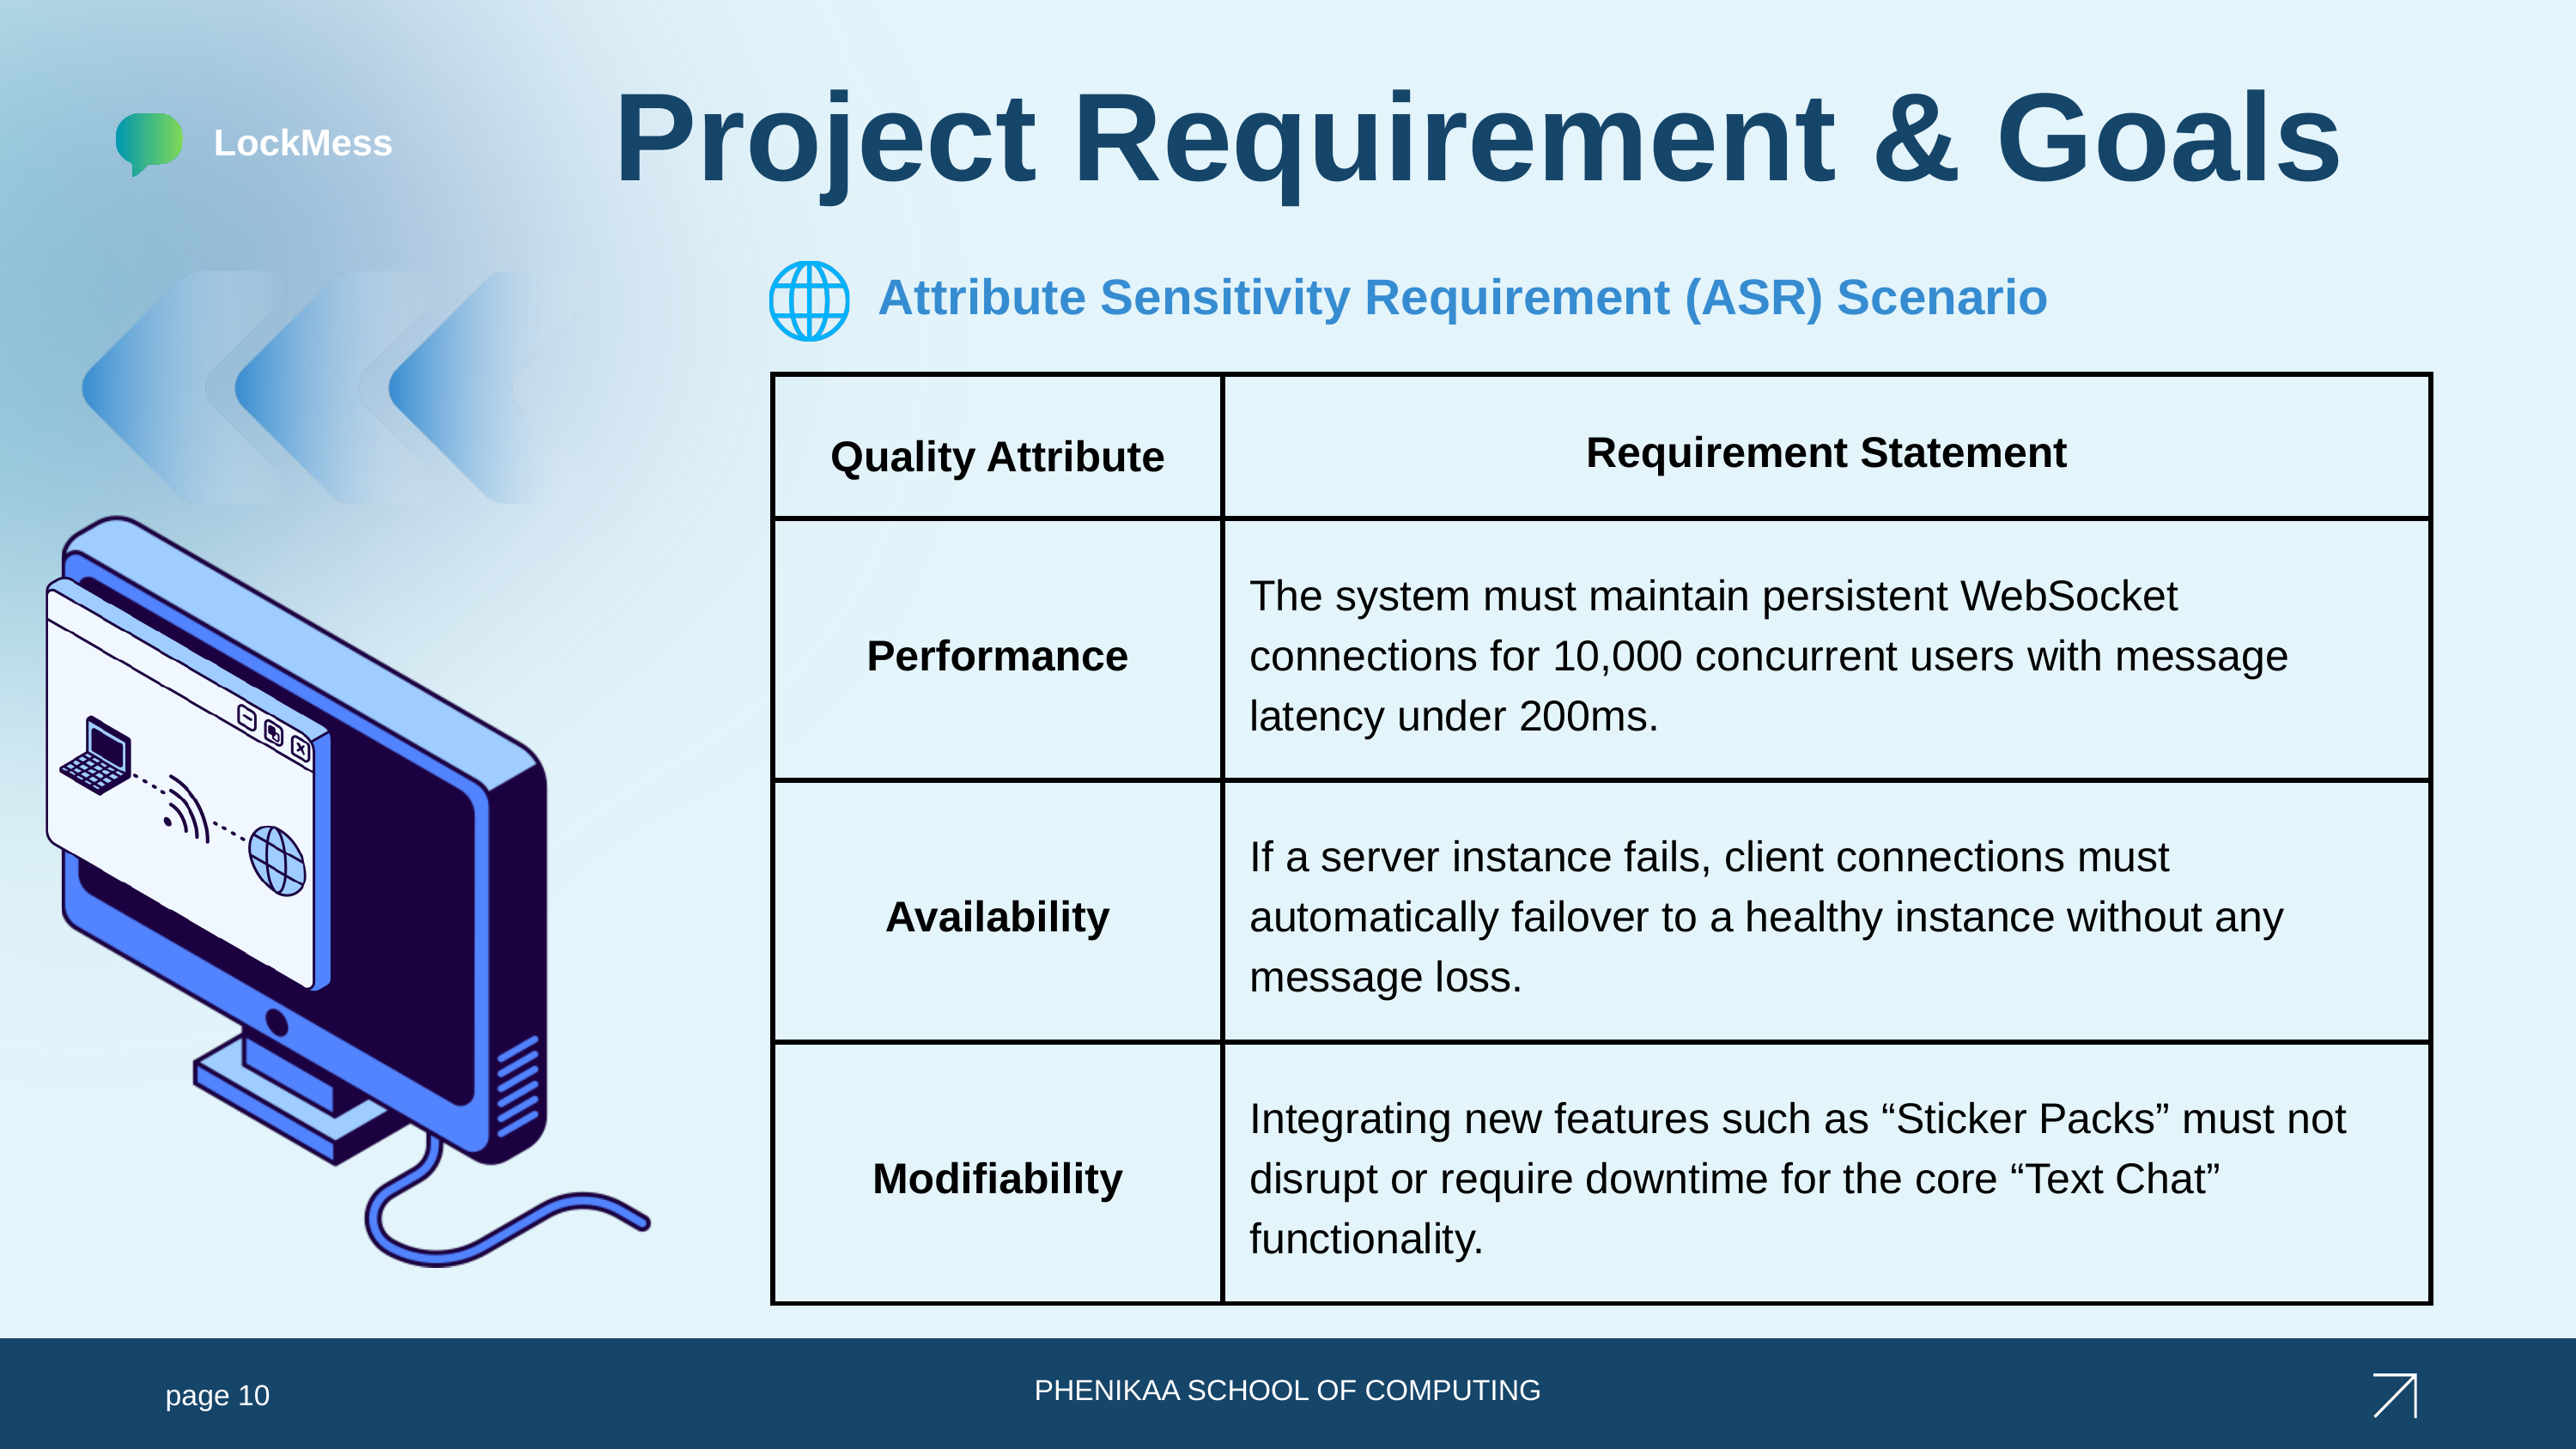

Project Requirement & Goals

LockMess

Attribute Sensitivity Requirement (ASR) Scenario
| Quality Attribute | Requirement Statement |
| --- | --- |
| Performance | The system must maintain persistent WebSocket connections for 10,000 concurrent users with message latency under 200ms. |
| Availability | If a server instance fails, client connections must automatically failover to a healthy instance without any message loss. |
| Modifiability | Integrating new features such as “Sticker Packs” must not disrupt or require downtime for the core “Text Chat” functionality. |

PHENIKAA SCHOOL OF COMPUTING
page 10